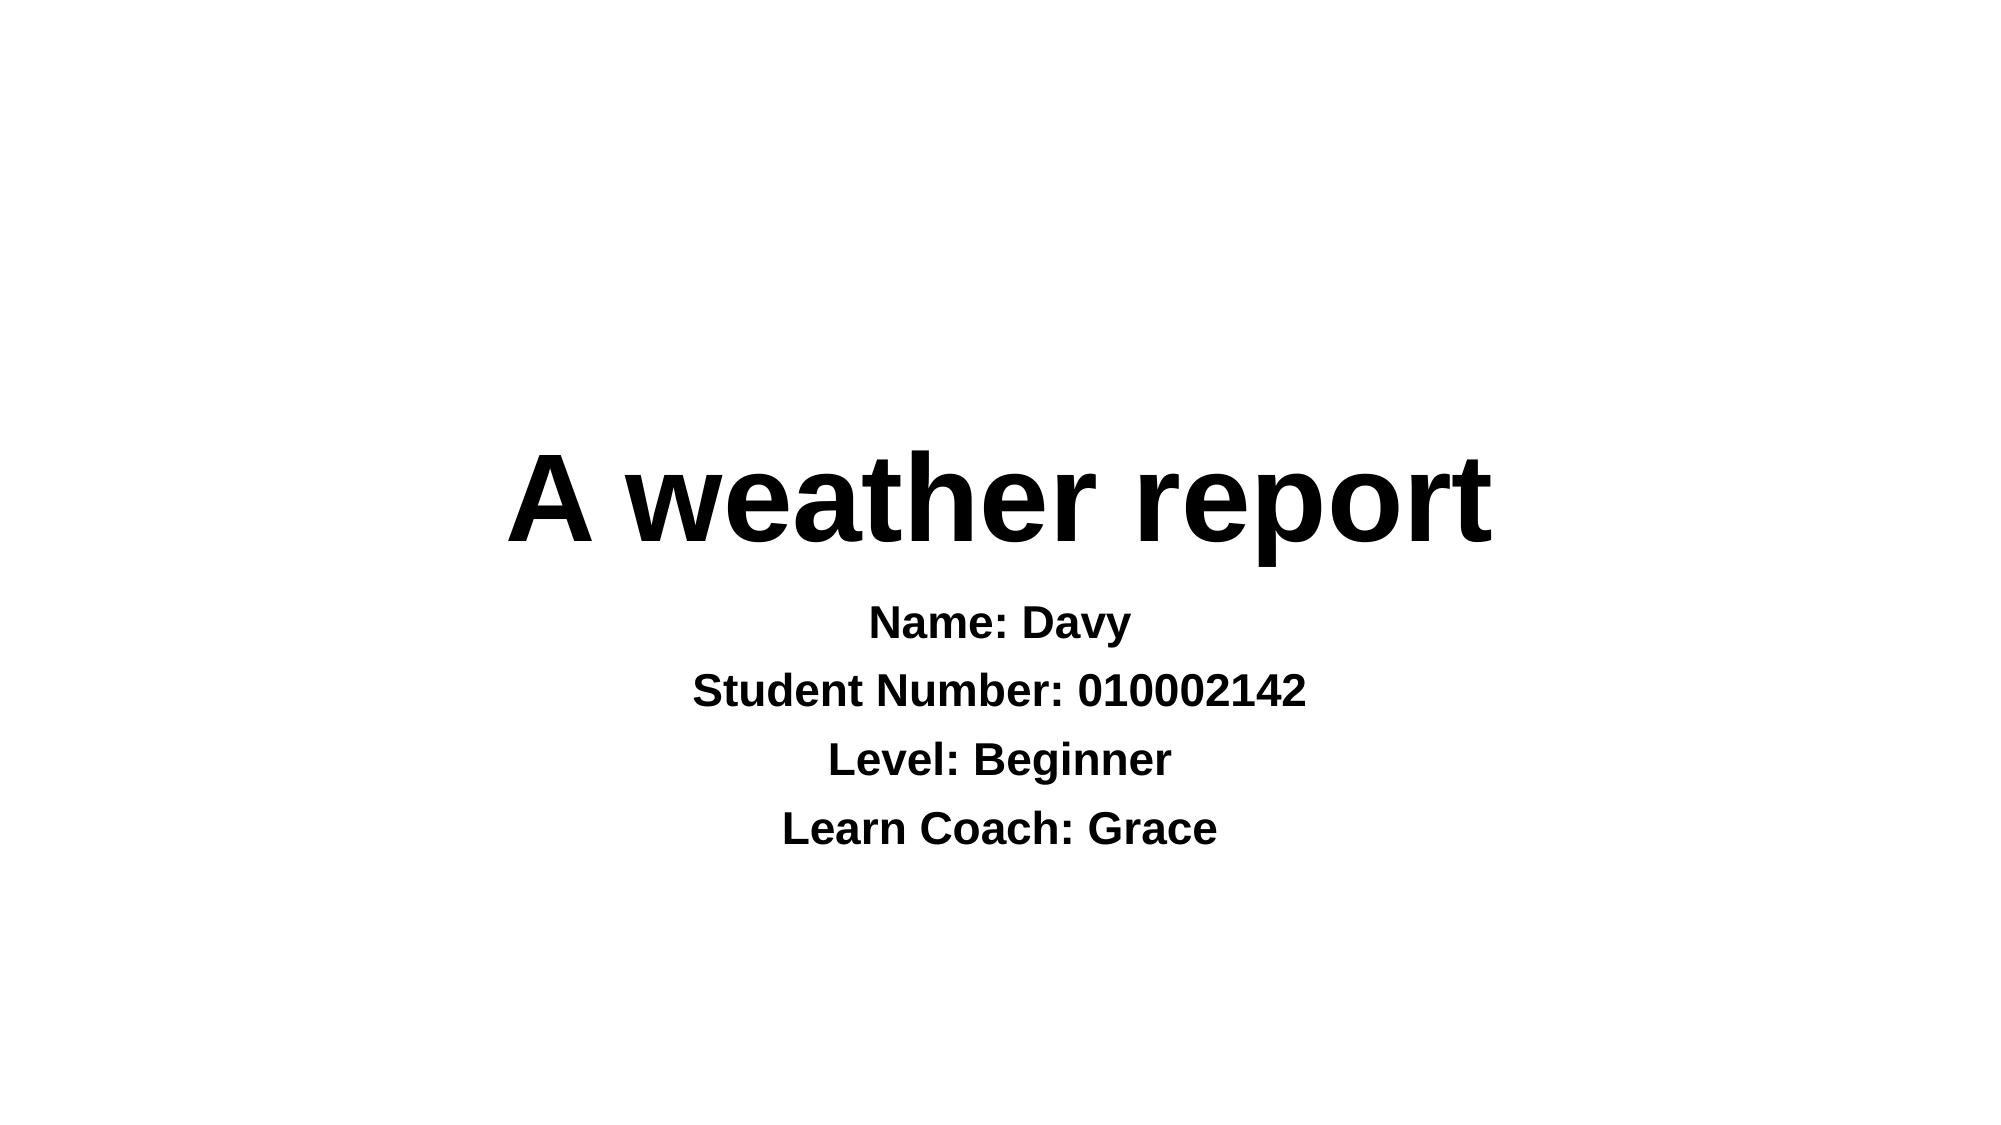

# A weather report
Name: Davy
Student Number: 010002142
Level: Beginner
Learn Coach: Grace